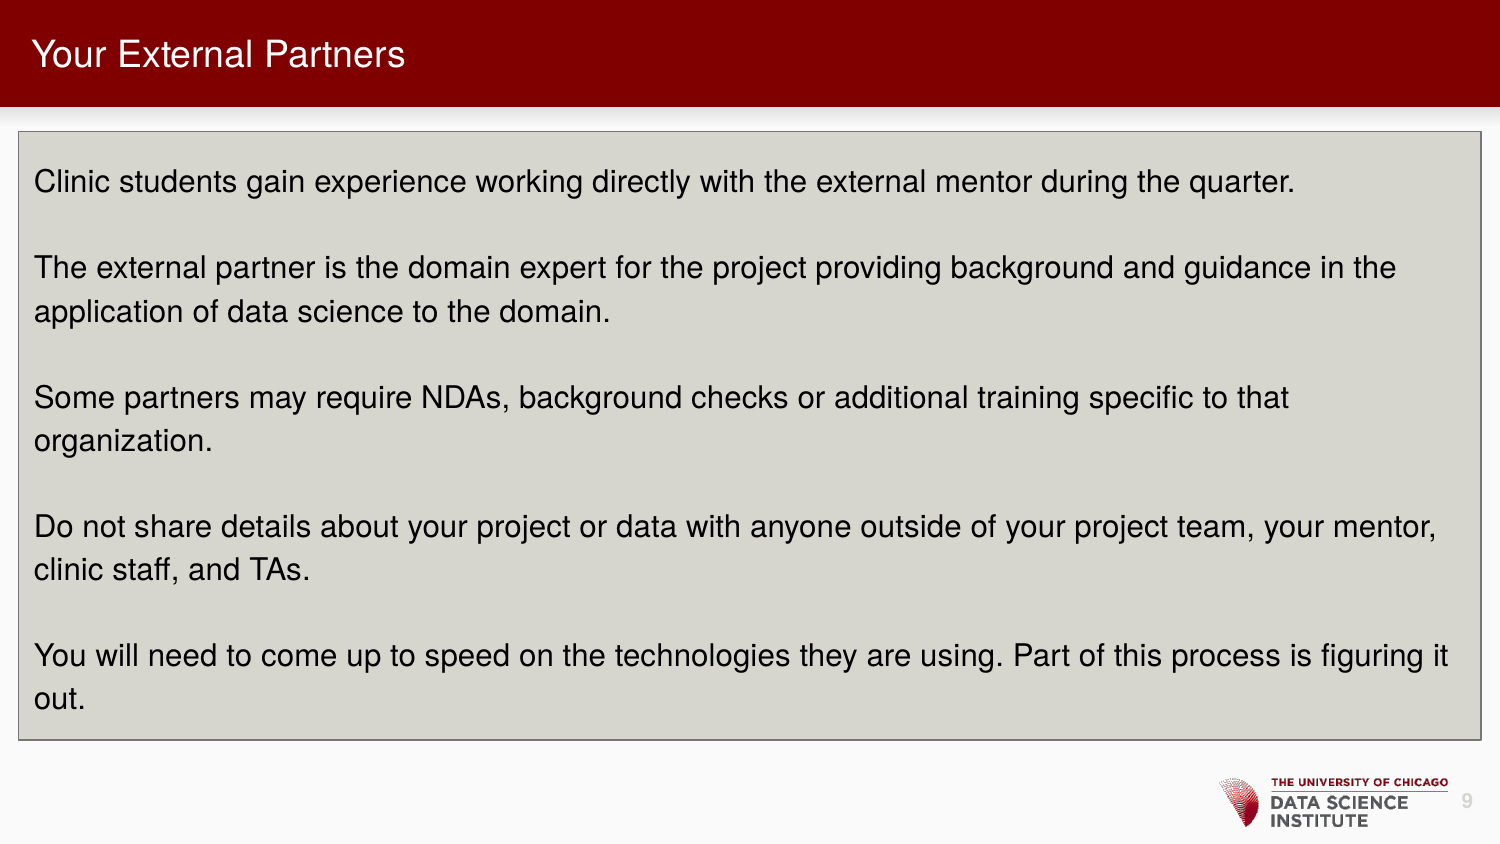

# Your External Partners
Clinic students gain experience working directly with the external mentor during the quarter.

The external partner is the domain expert for the project providing background and guidance in the application of data science to the domain.

Some partners may require NDAs, background checks or additional training specific to that organization.

Do not share details about your project or data with anyone outside of your project team, your mentor, clinic staff, and TAs.

You will need to come up to speed on the technologies they are using. Part of this process is figuring it out.
9